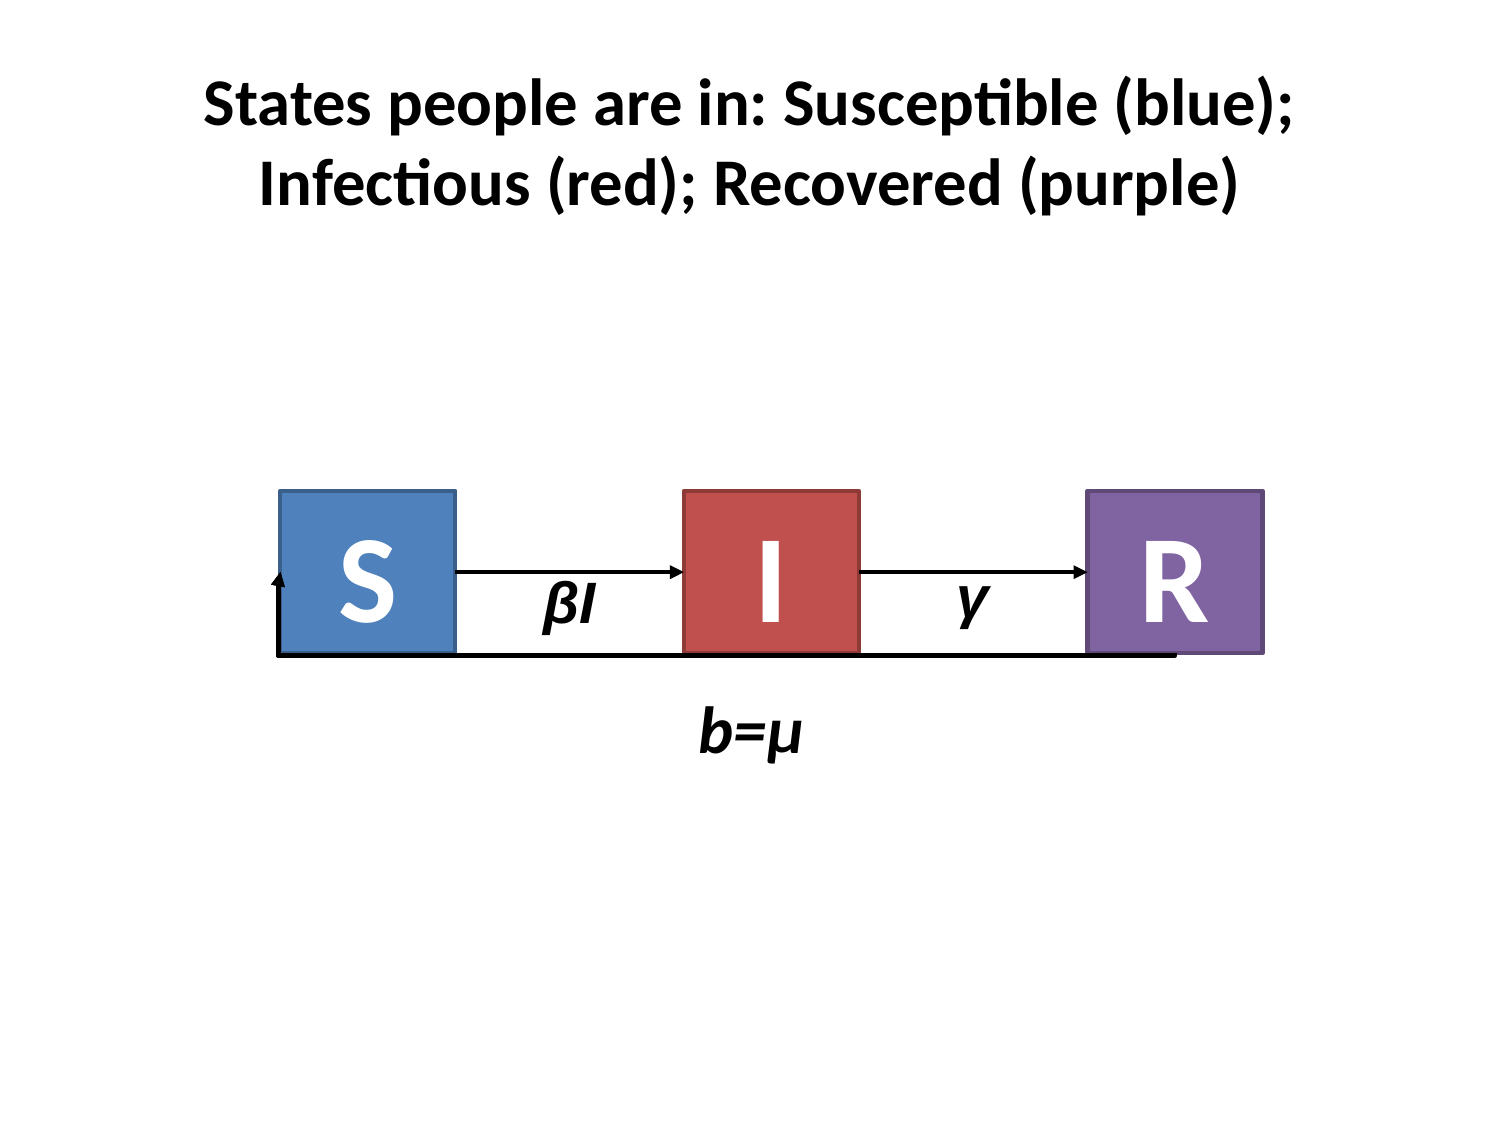

# States people are in: Susceptible (blue); Infectious (red); Recovered (purple)
S
I
R
γ
βI
b=μ